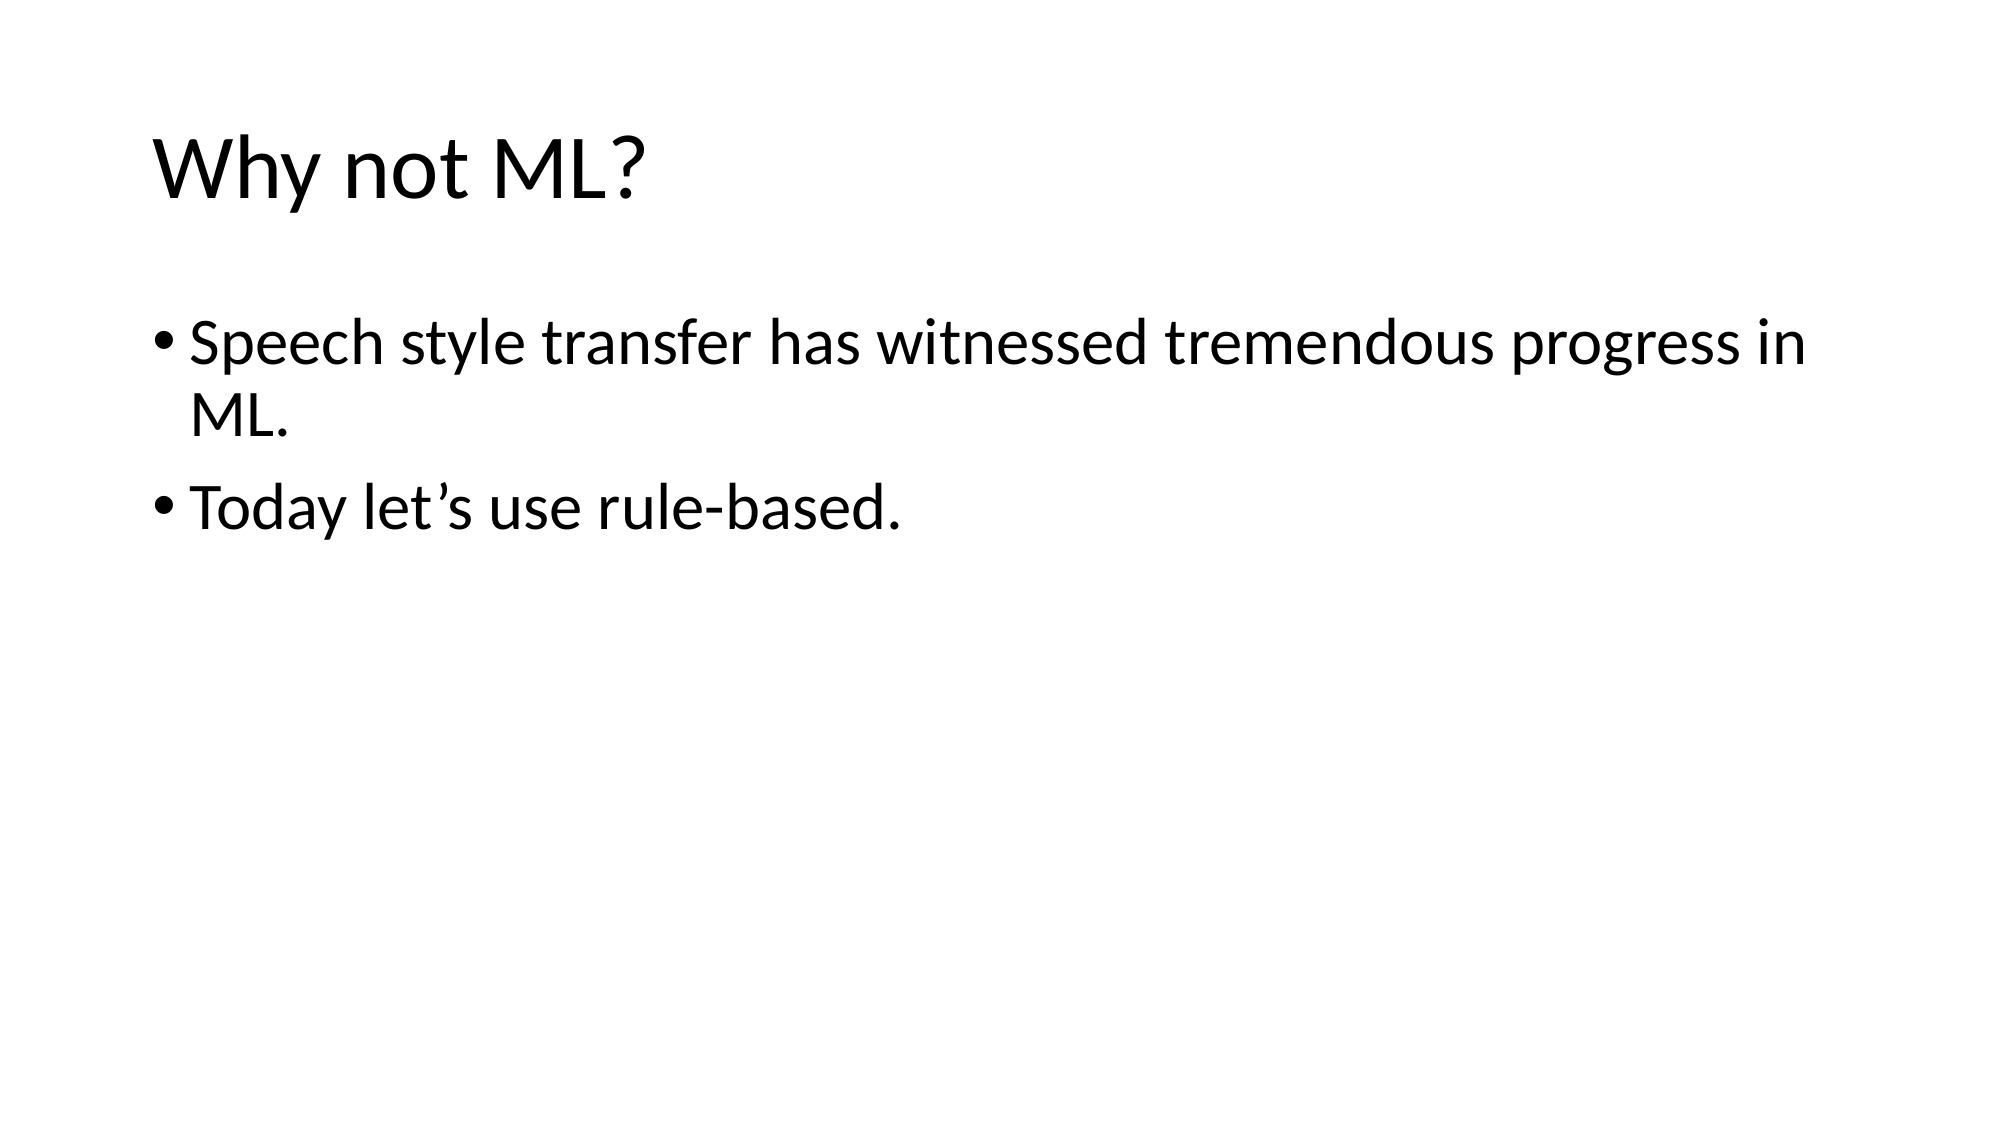

# Why not ML?
Speech style transfer has witnessed tremendous progress in ML.
Today let’s use rule-based.